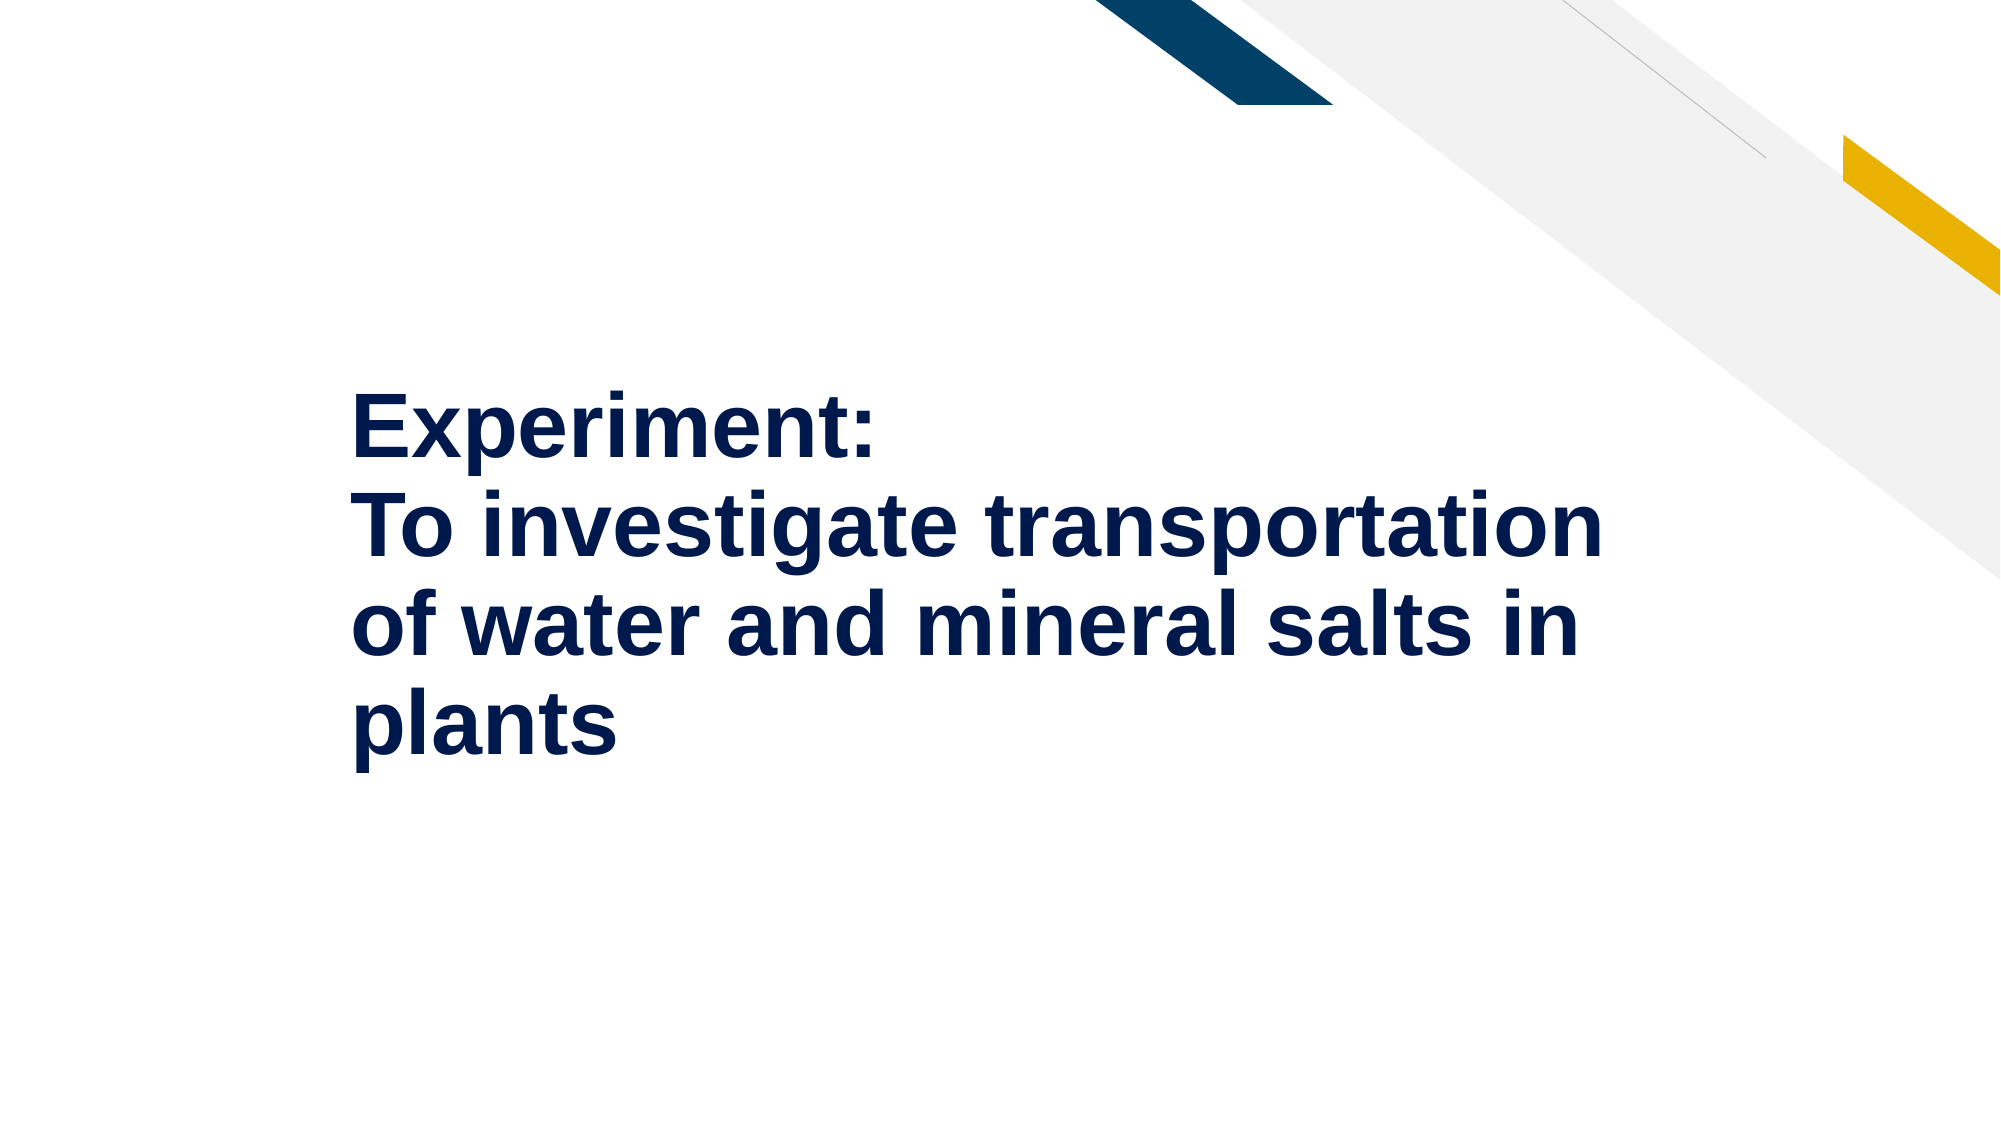

# Experiment: To investigate transportation of water and mineral salts in plants